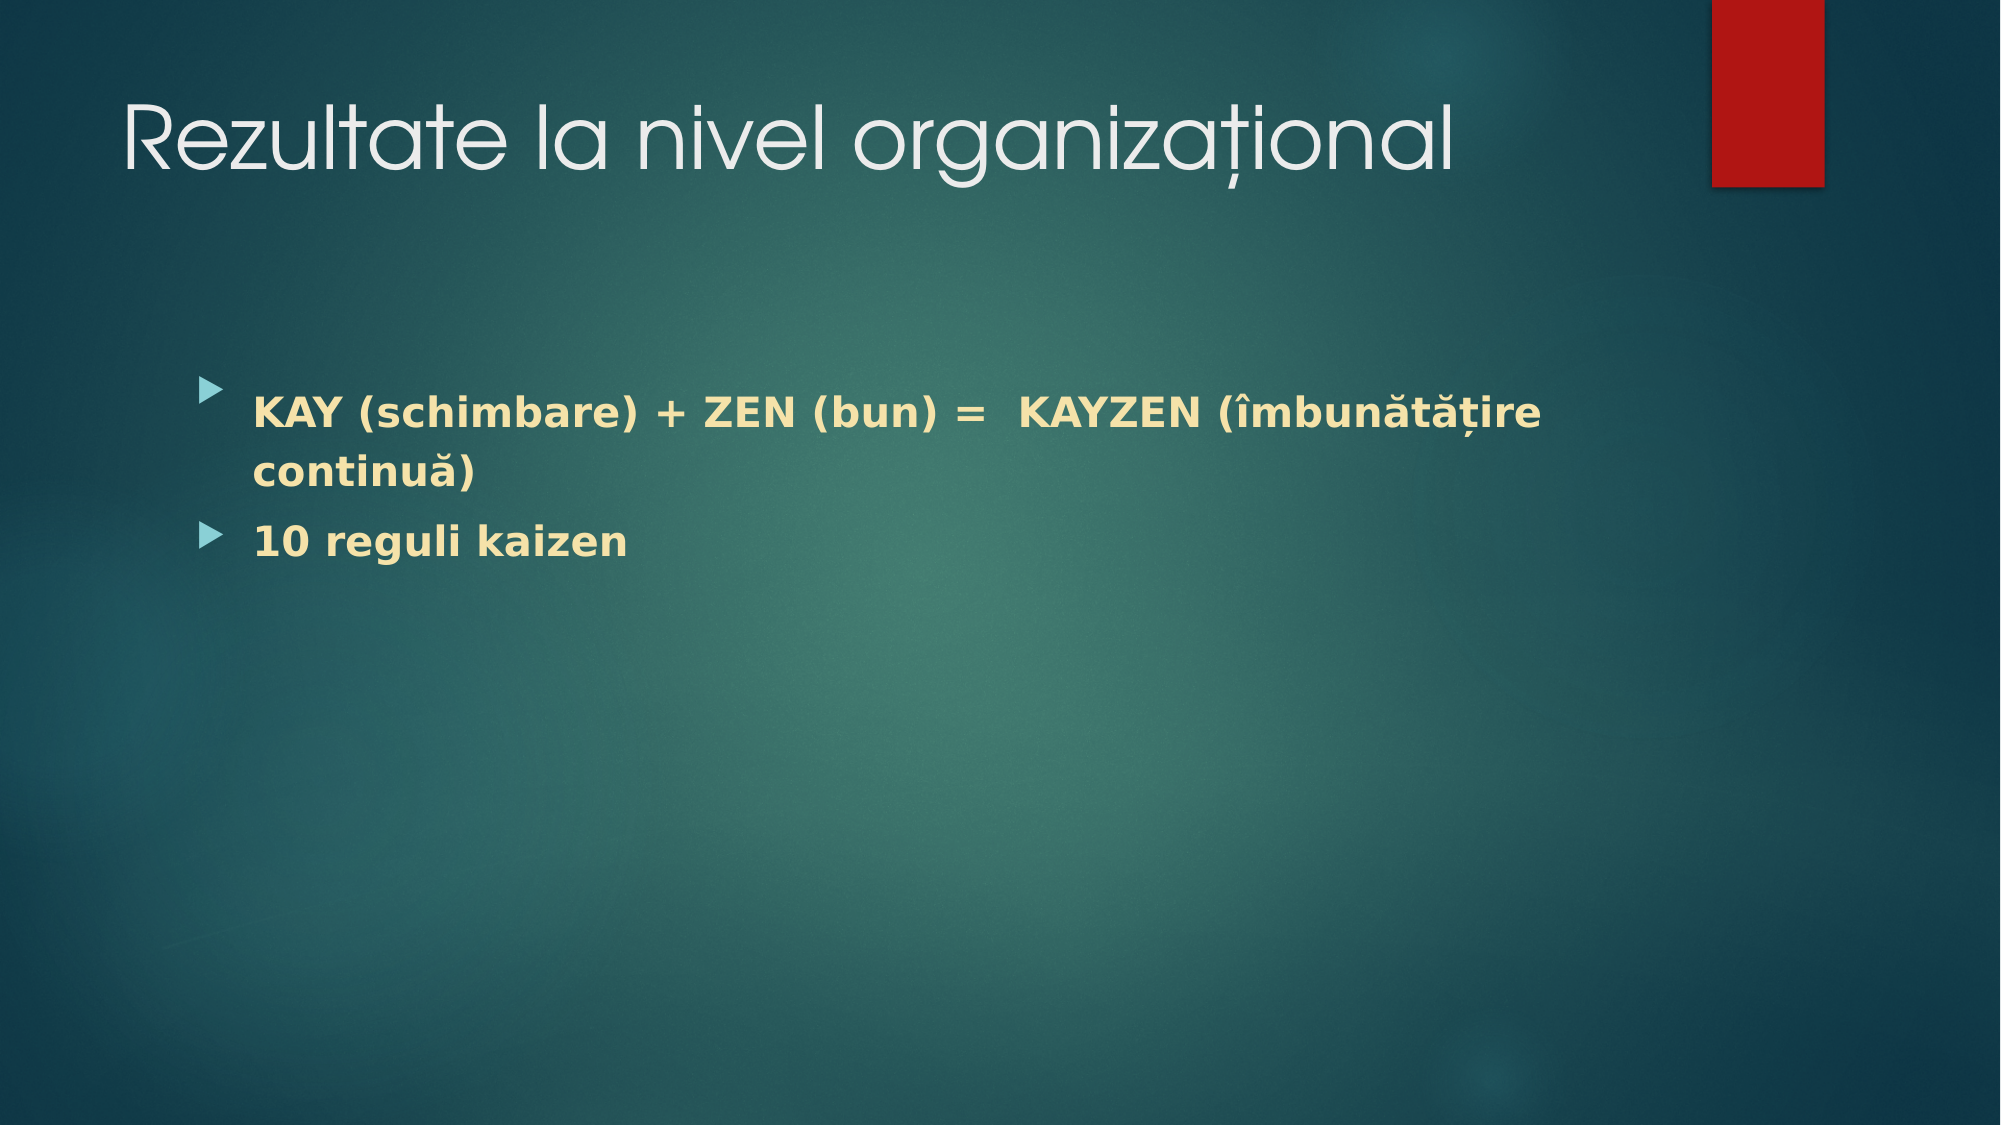

# Rezultate la nivel organizaţional
KAY (schimbare) + ZEN (bun) = KAYZEN (îmbunătățire continuă)
10 reguli kaizen